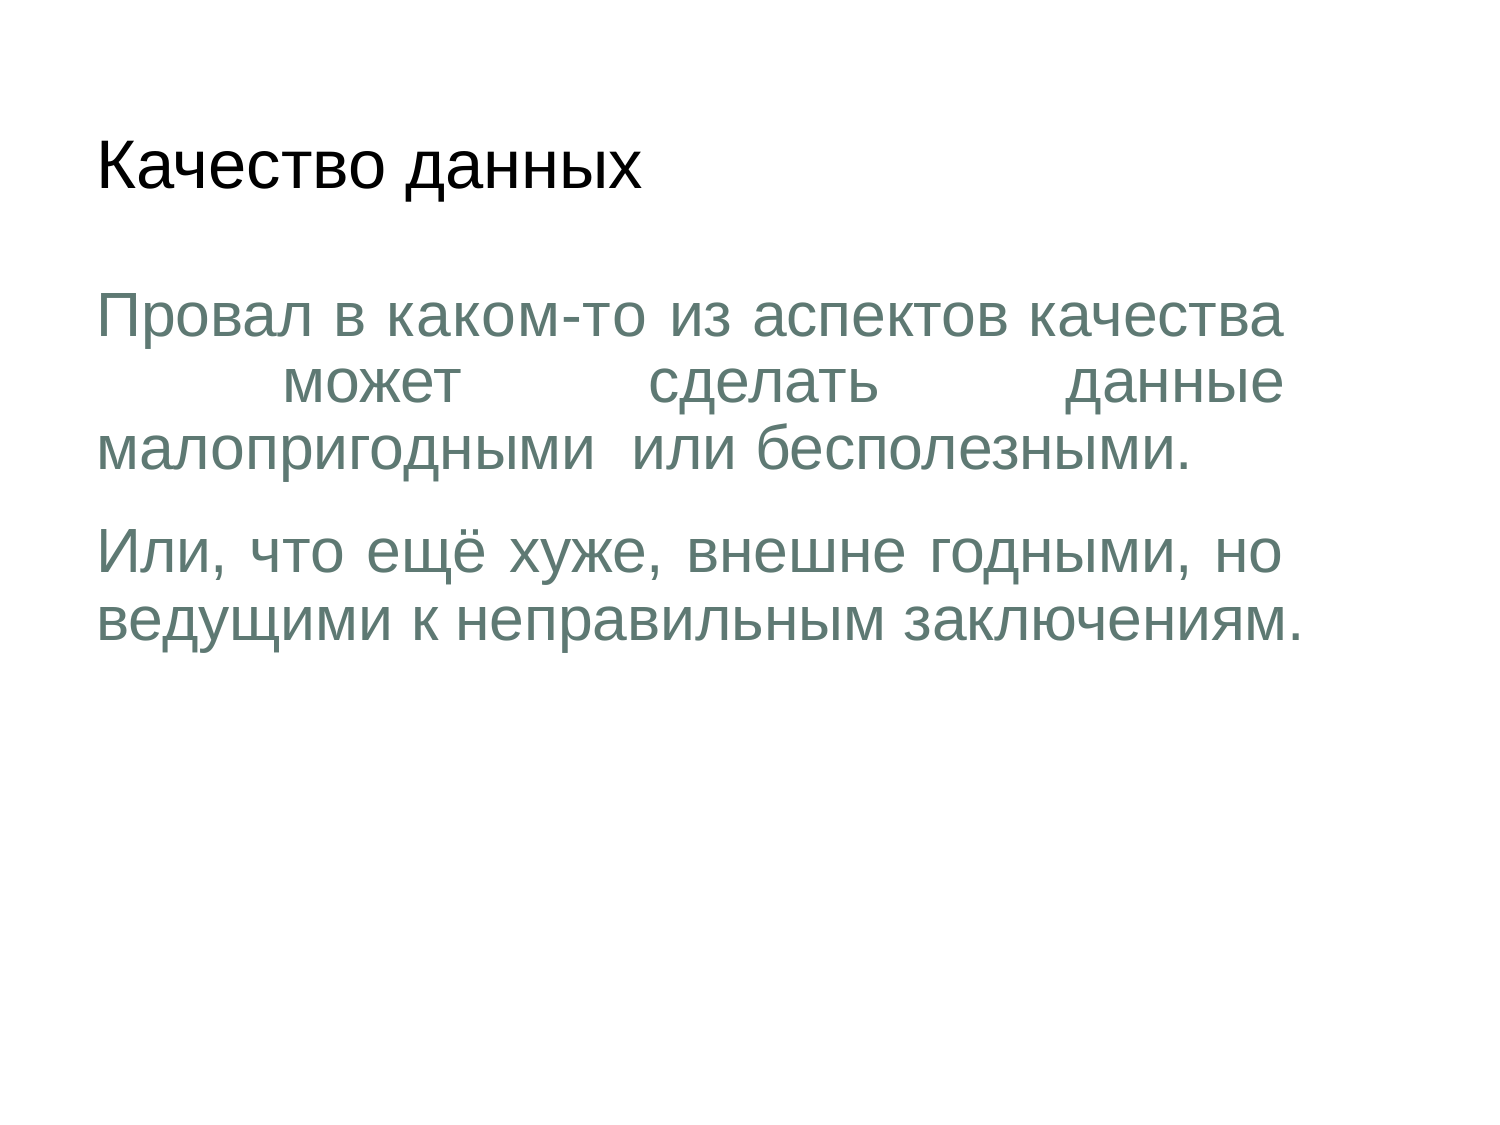

# Качество данных
Провал в каком-то из аспектов качества  может сделать данные малопригодными  или бесполезными.
Или, что ещё хуже, внешне годными, но  ведущими к неправильным заключениям.